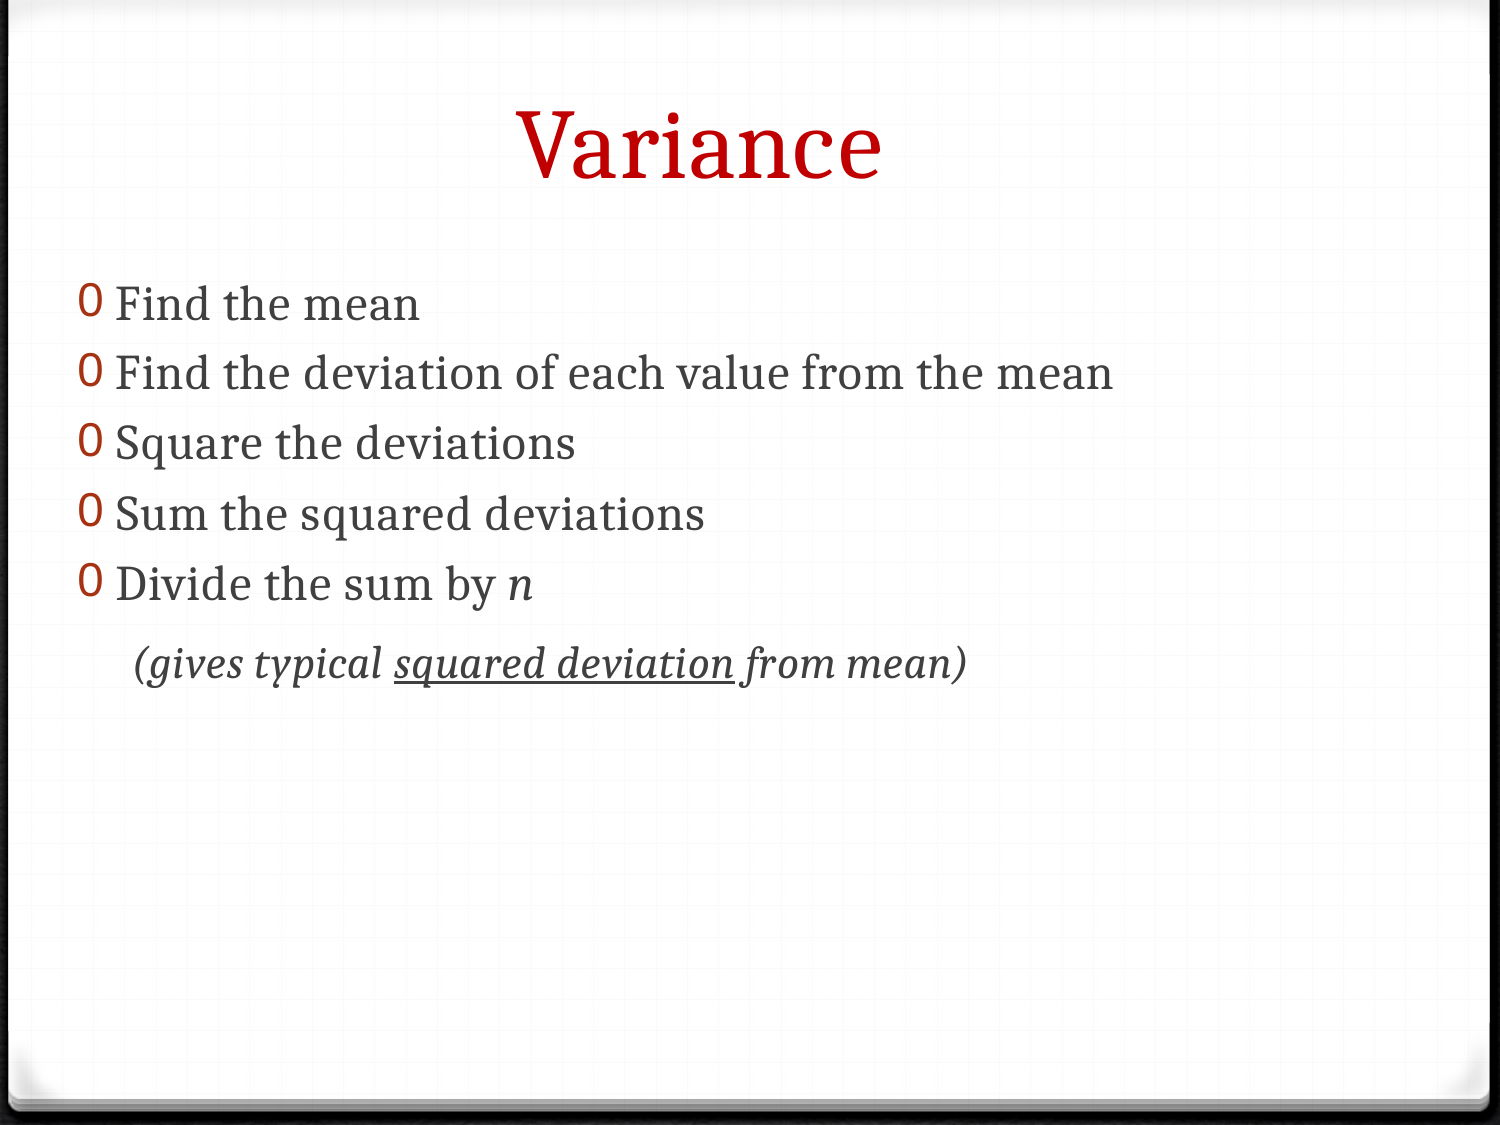

# Variance
Find the mean
Find the deviation of each value from the mean
Square the deviations
Sum the squared deviations
Divide the sum by n
(gives typical squared deviation from mean)